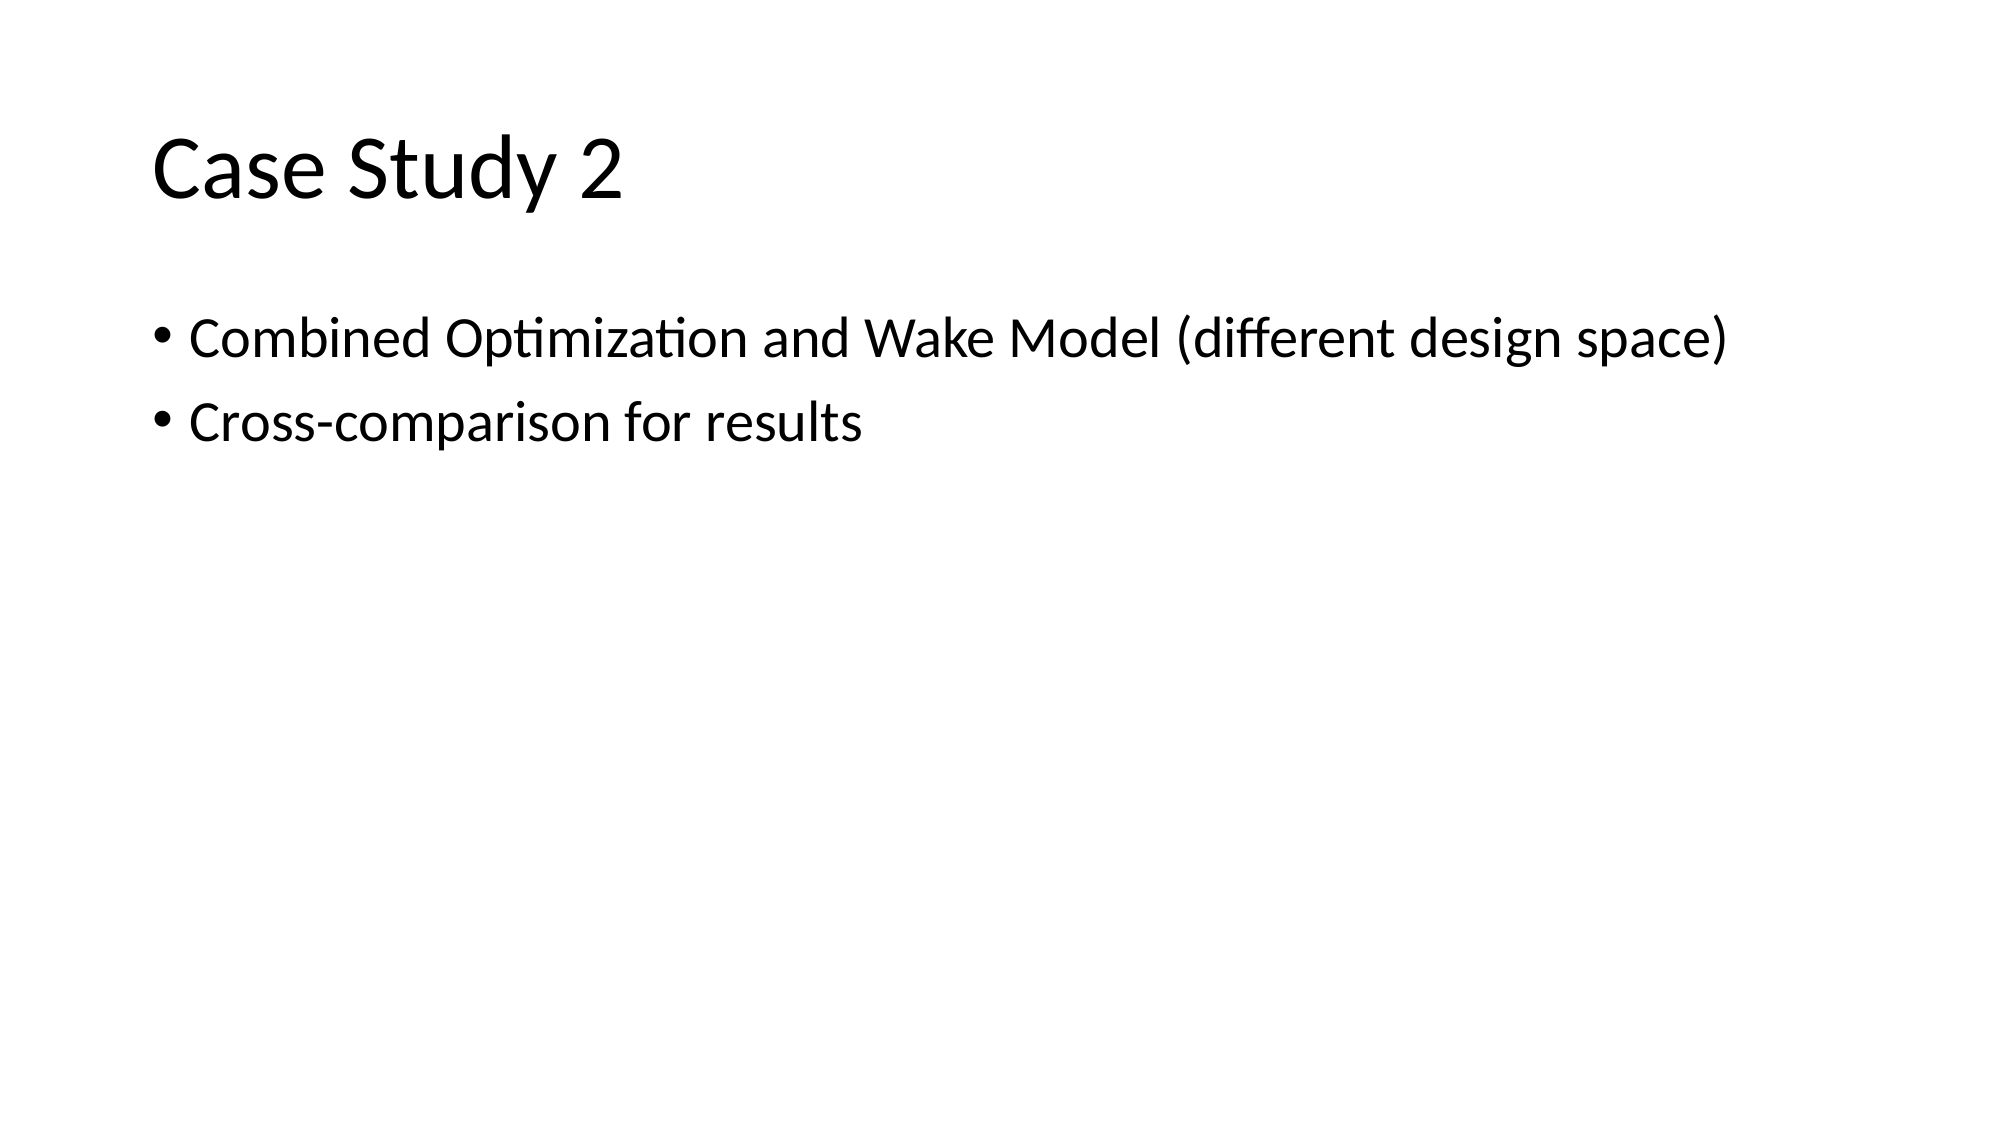

# Case Study 2
Combined Optimization and Wake Model (different design space)
Cross-comparison for results